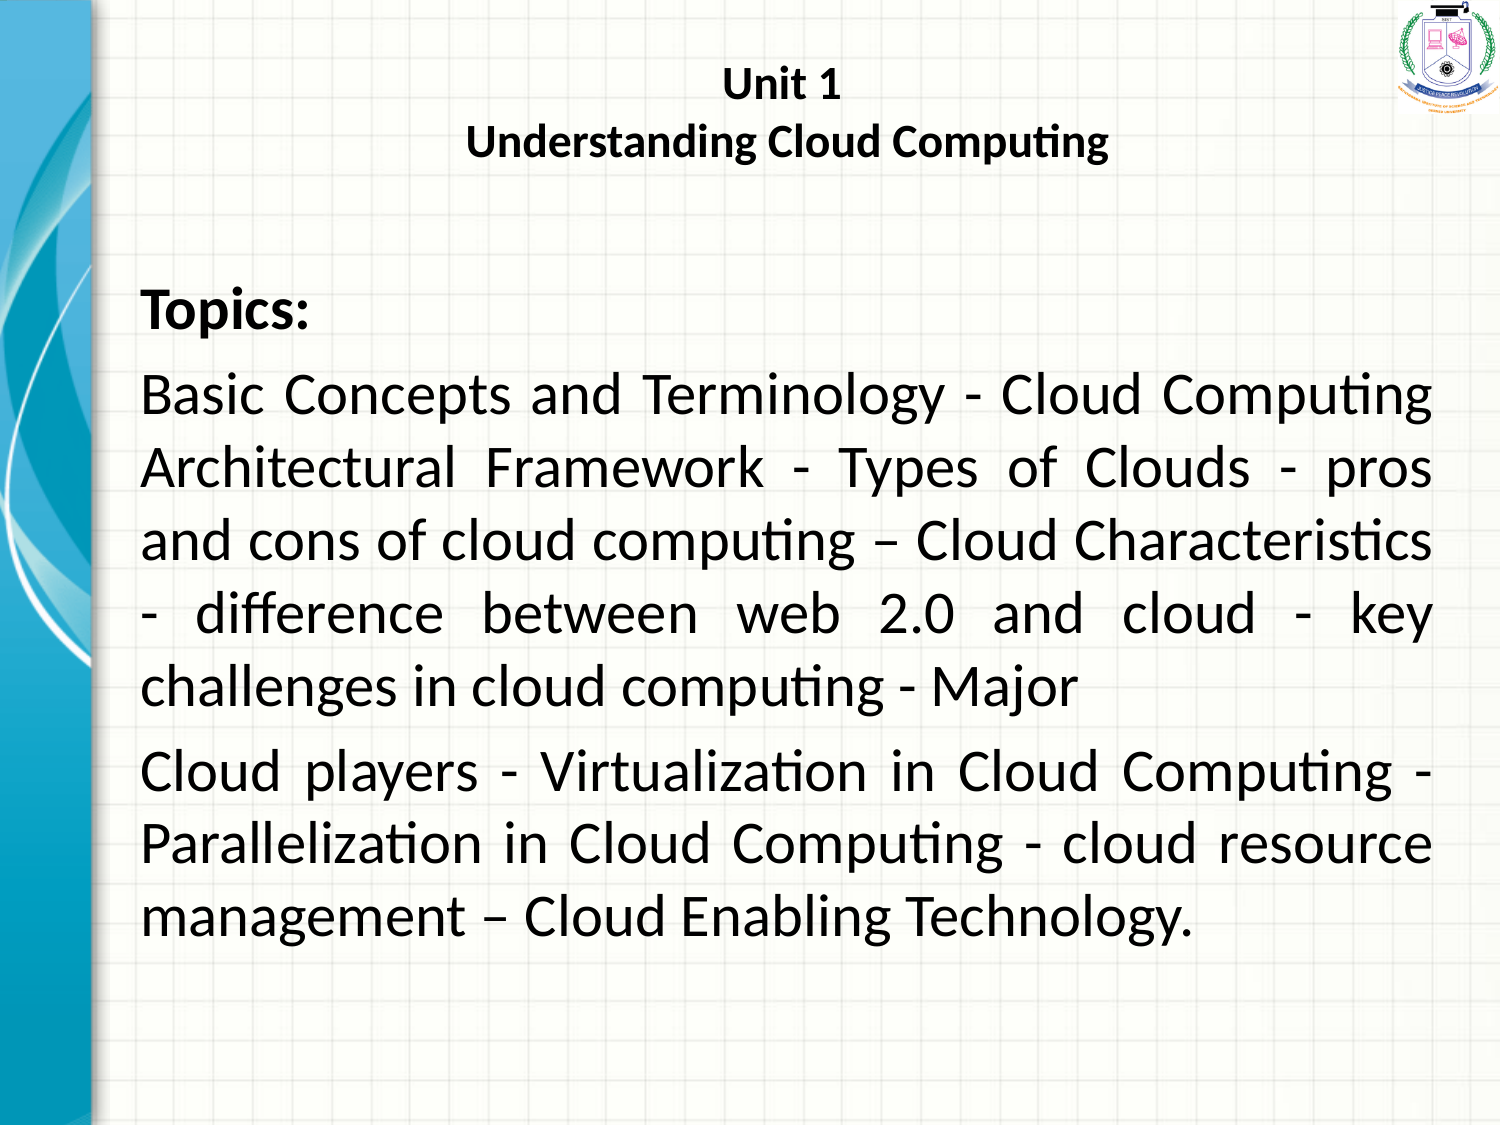

# Unit 1 Understanding Cloud Computing
Topics:
Basic Concepts and Terminology - Cloud Computing Architectural Framework - Types of Clouds - pros and cons of cloud computing – Cloud Characteristics - difference between web 2.0 and cloud - key challenges in cloud computing - Major
Cloud players - Virtualization in Cloud Computing - Parallelization in Cloud Computing - cloud resource management – Cloud Enabling Technology.